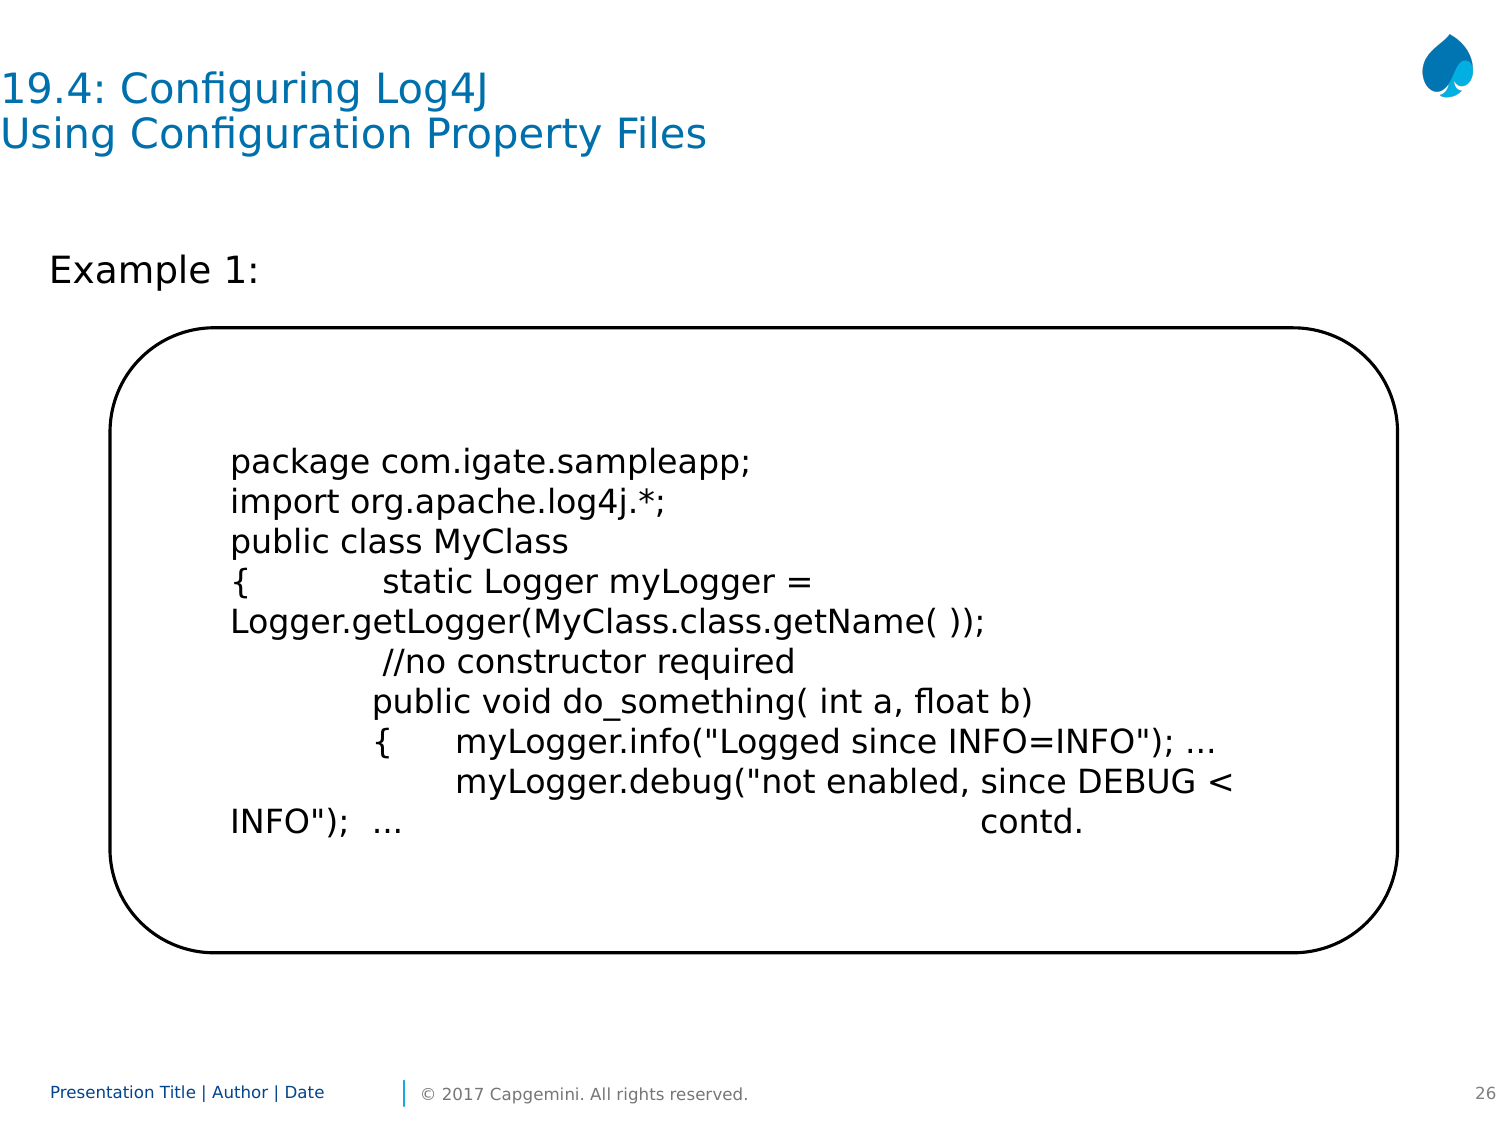

19.4: Configuring Log4J
Using Configuration Property Files
Example 1:
package com.igate.sampleapp;
import org.apache.log4j.*;
public class MyClass
{	 static Logger myLogger =  Logger.getLogger(MyClass.class.getName( ));
	 //no constructor required
	public void do_something( int a, float b)
	{	myLogger.info("Logged since INFO=INFO"); ...
		myLogger.debug("not enabled, since DEBUG < INFO"); 	...							contd.